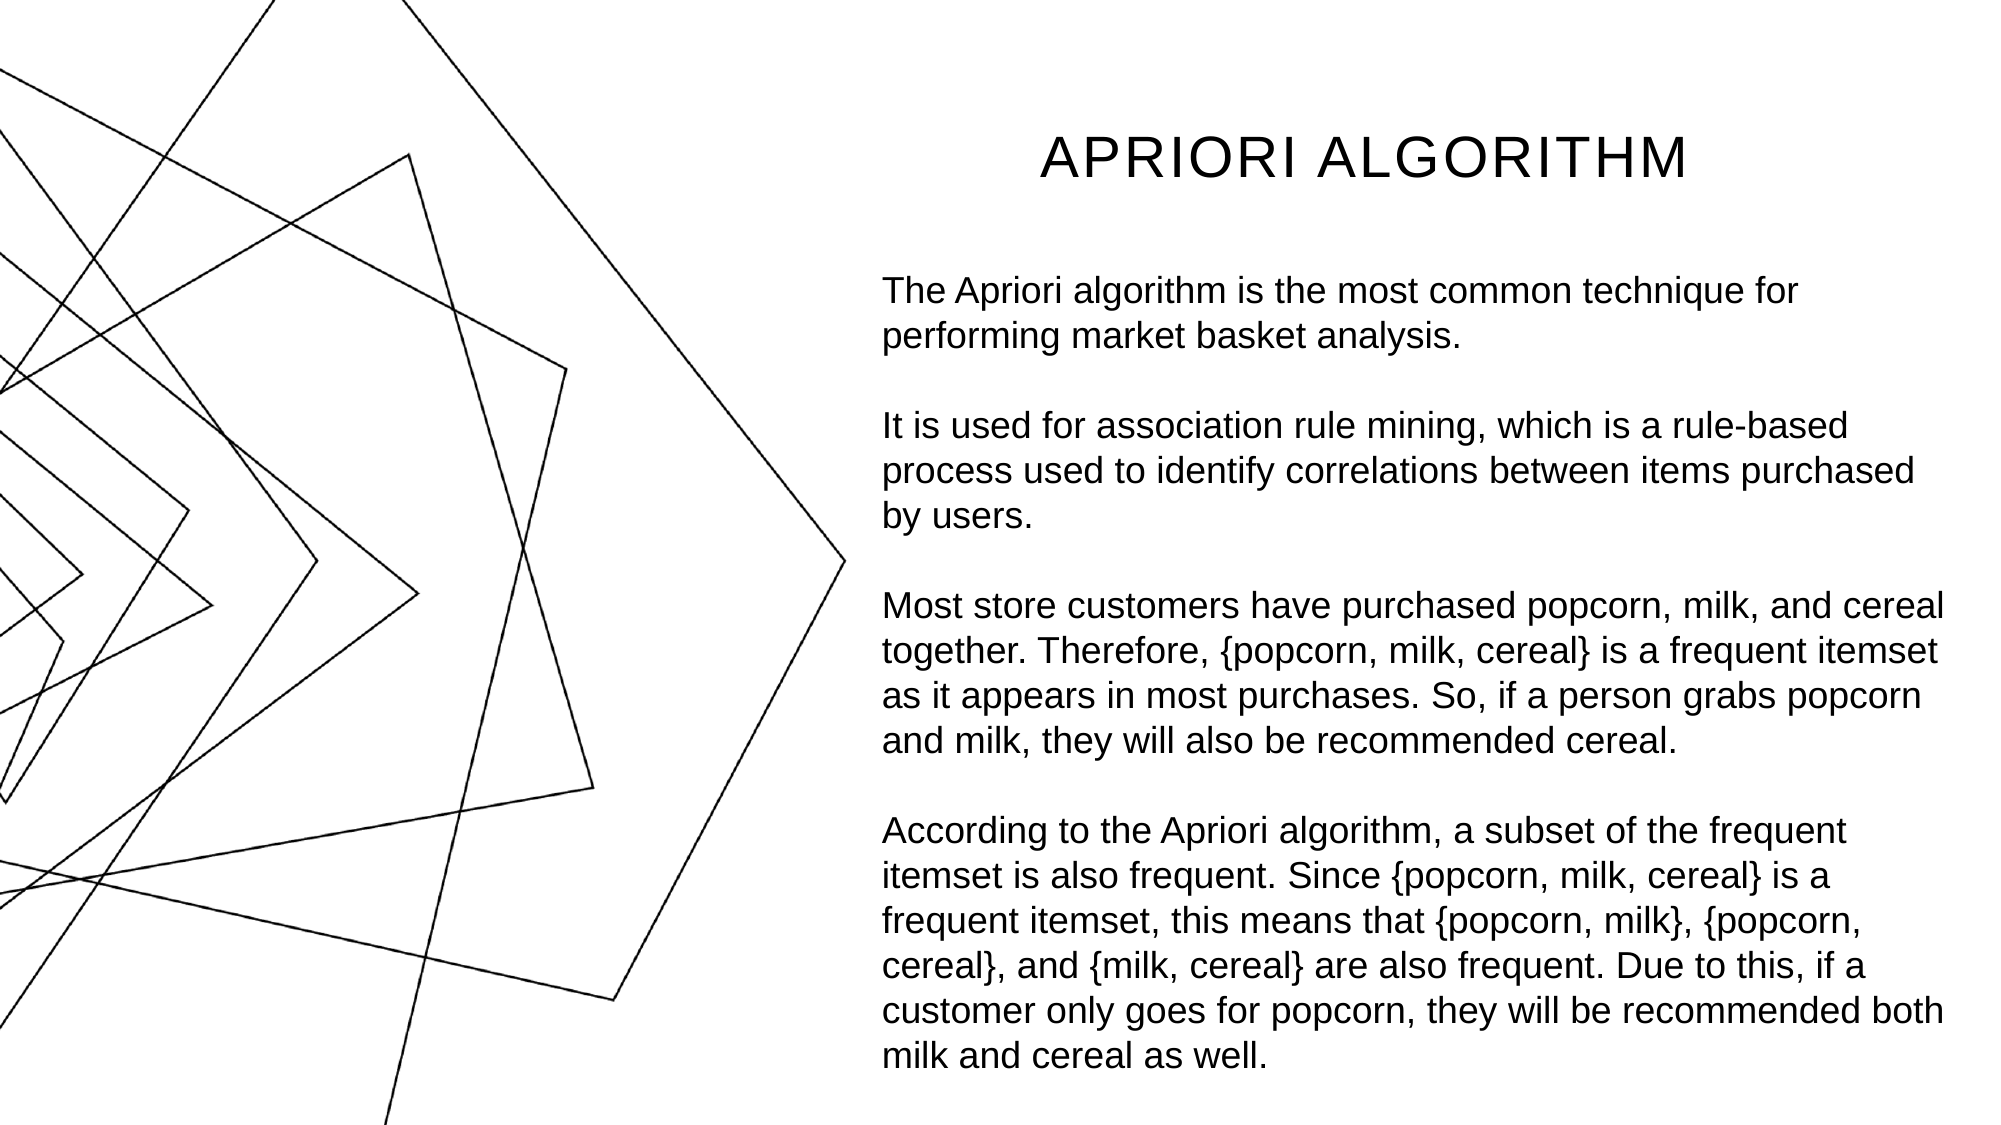

# Apriori Algorithm
The Apriori algorithm is the most common technique for performing market basket analysis.

It is used for association rule mining, which is a rule-based process used to identify correlations between items purchased by users.

Most store customers have purchased popcorn, milk, and cereal together. Therefore, {popcorn, milk, cereal} is a frequent itemset as it appears in most purchases. So, if a person grabs popcorn and milk, they will also be recommended cereal.

According to the Apriori algorithm, a subset of the frequent itemset is also frequent. Since {popcorn, milk, cereal} is a frequent itemset, this means that {popcorn, milk}, {popcorn, cereal}, and {milk, cereal} are also frequent. Due to this, if a customer only goes for popcorn, they will be recommended both milk and cereal as well.